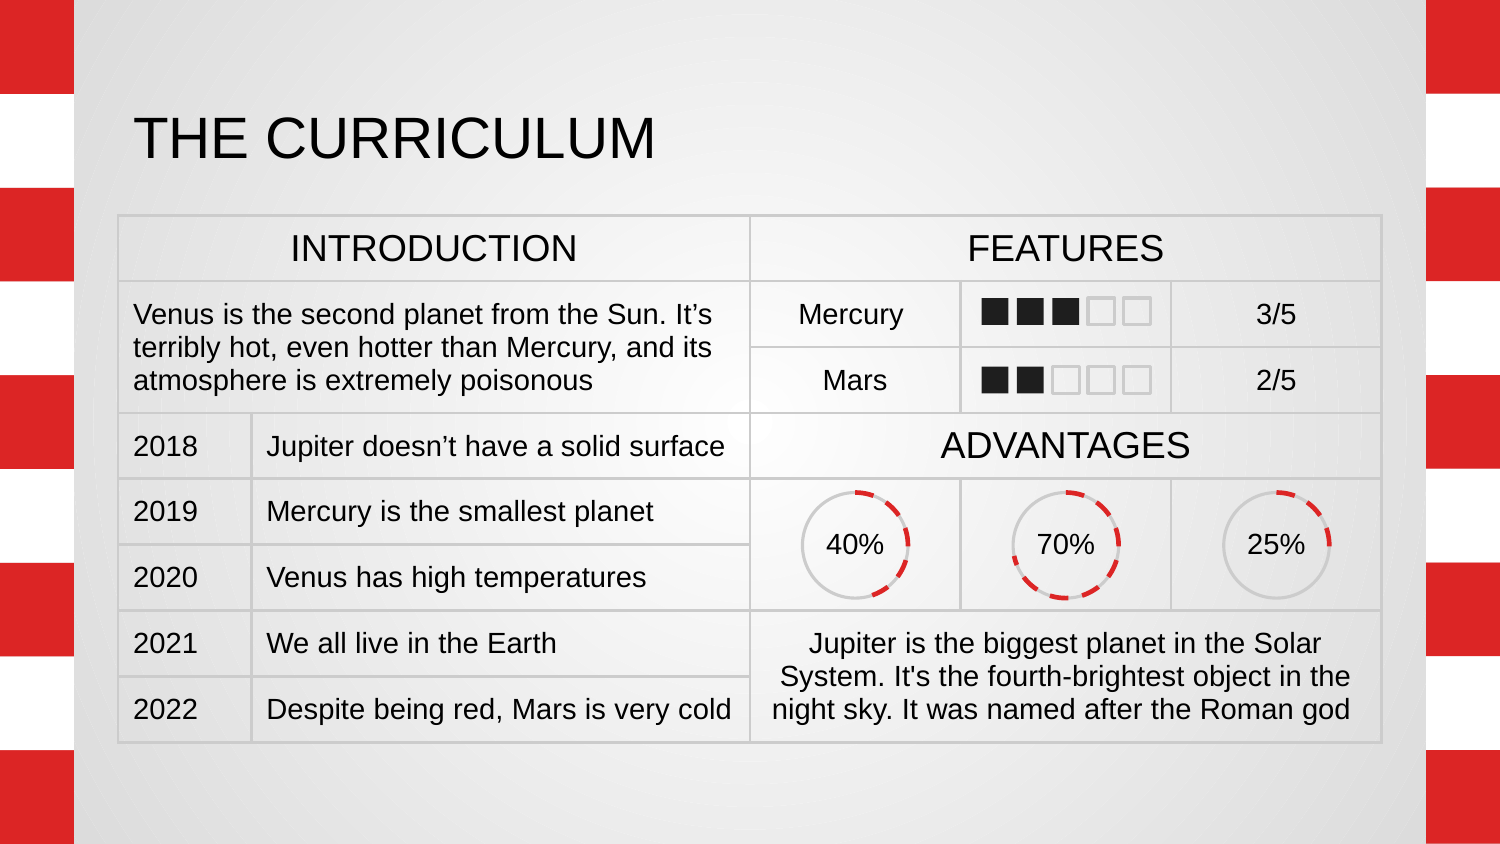

# THE CURRICULUM
| INTRODUCTION |  | FEATURES |  |  |
| --- | --- | --- | --- | --- |
| Venus is the second planet from the Sun. It’s terribly hot, even hotter than Mercury, and its atmosphere is extremely poisonous |  | Mercury |  | 3/5 |
|  |  | Mars |  | 2/5 |
| 2018 | Jupiter doesn’t have a solid surface | ADVANTAGES |  |  |
| 2019 | Mercury is the smallest planet | 40% | 70% | 25% |
| 2020 | Venus has high temperatures |  |  |  |
| 2021 | We all live in the Earth | Jupiter is the biggest planet in the Solar System. It's the fourth-brightest object in the night sky. It was named after the Roman god |  |  |
| 2022 | Despite being red, Mars is very cold |  |  |  |